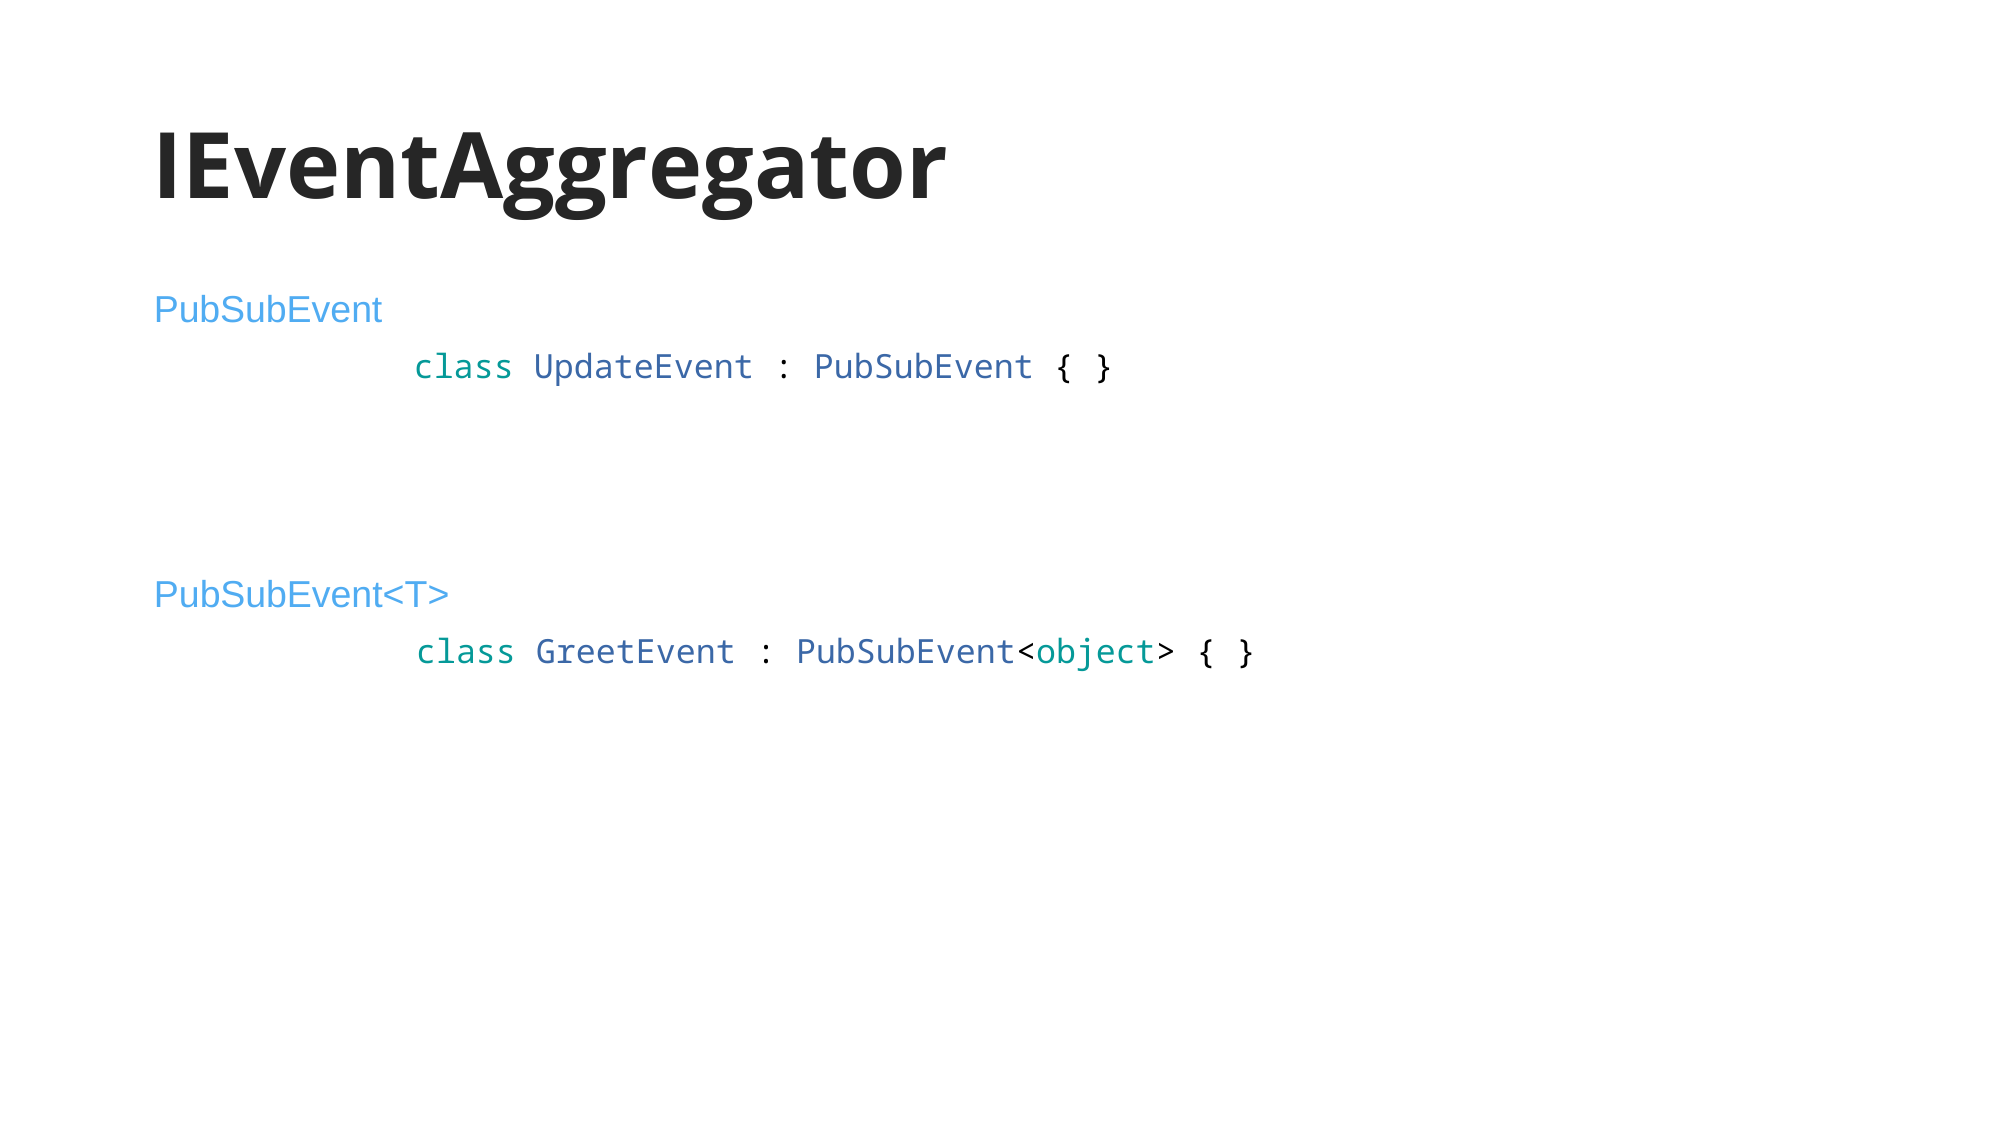

# IEventAggregator
PubSubEvent
class UpdateEvent : PubSubEvent { }
PubSubEvent<T>
class GreetEvent : PubSubEvent<object> { }